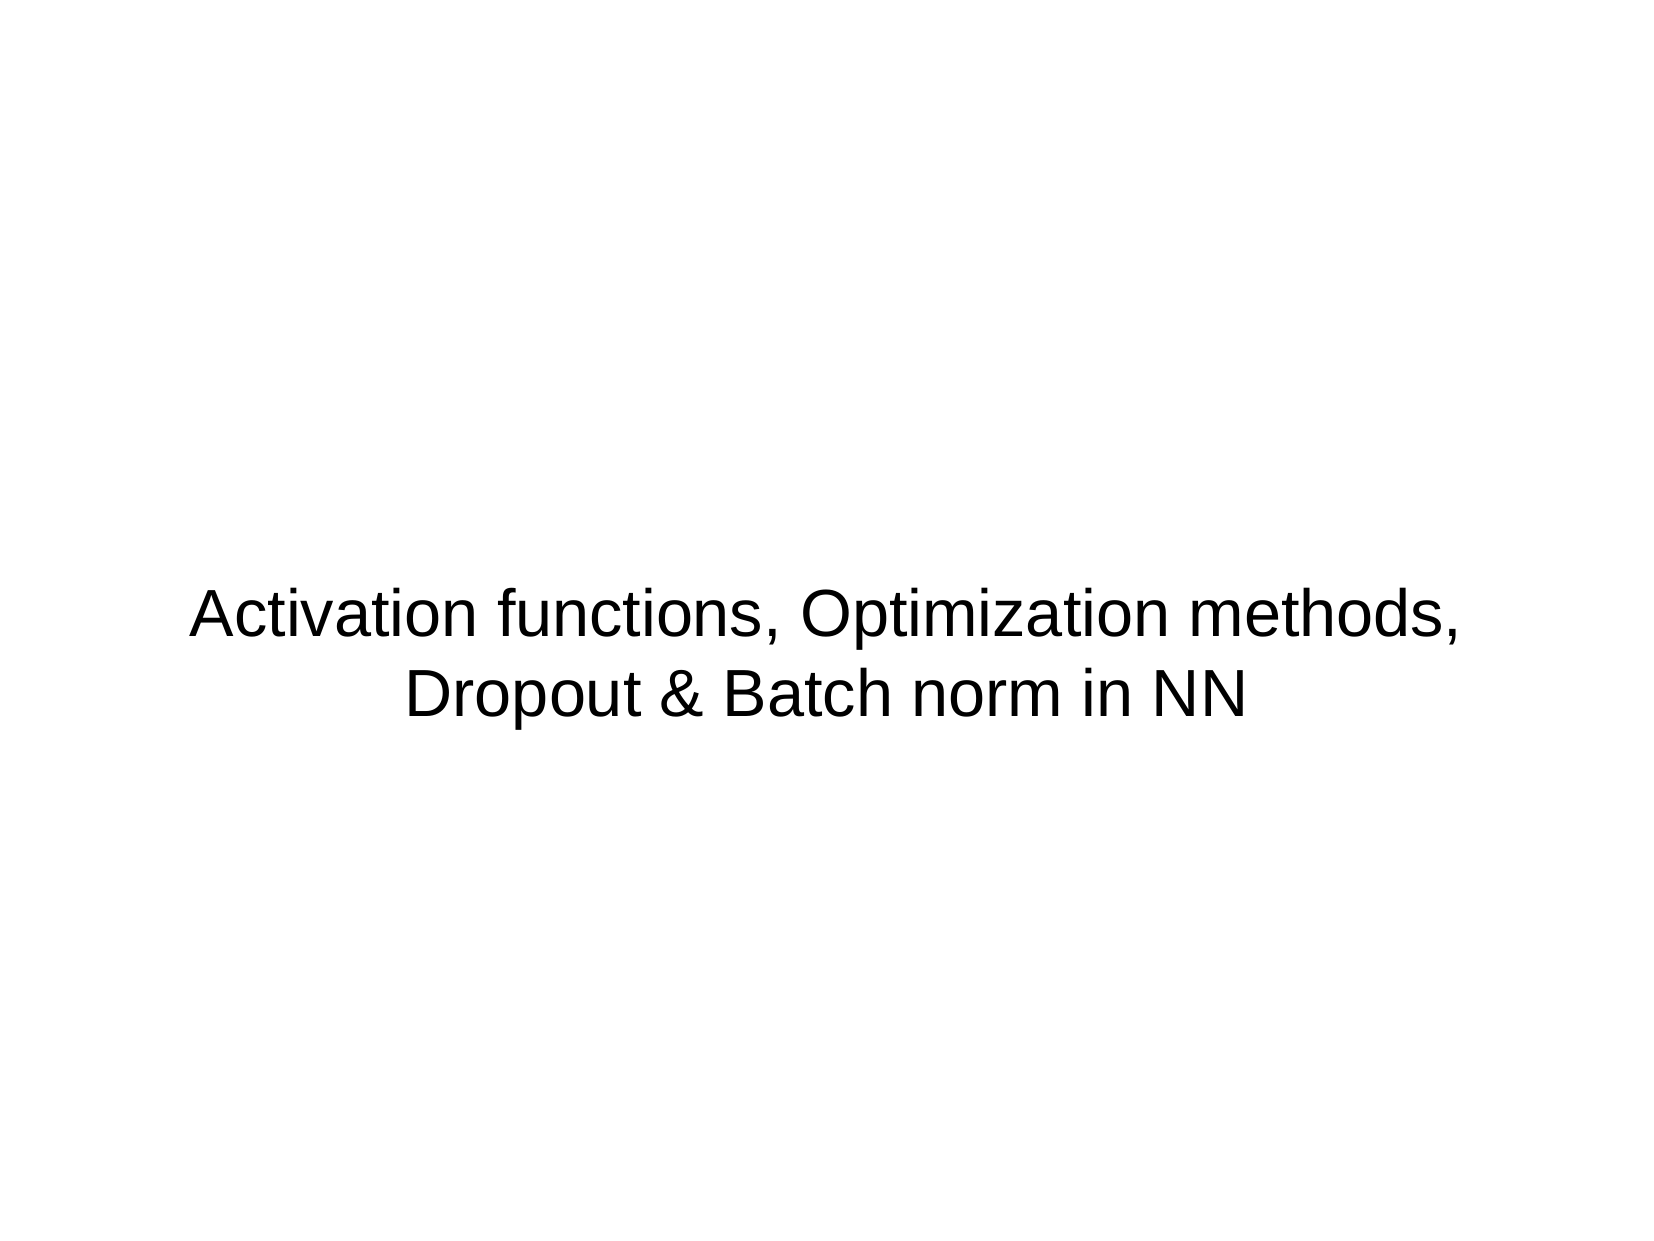

Activation functions, Optimization methods, Dropout & Batch norm in NN